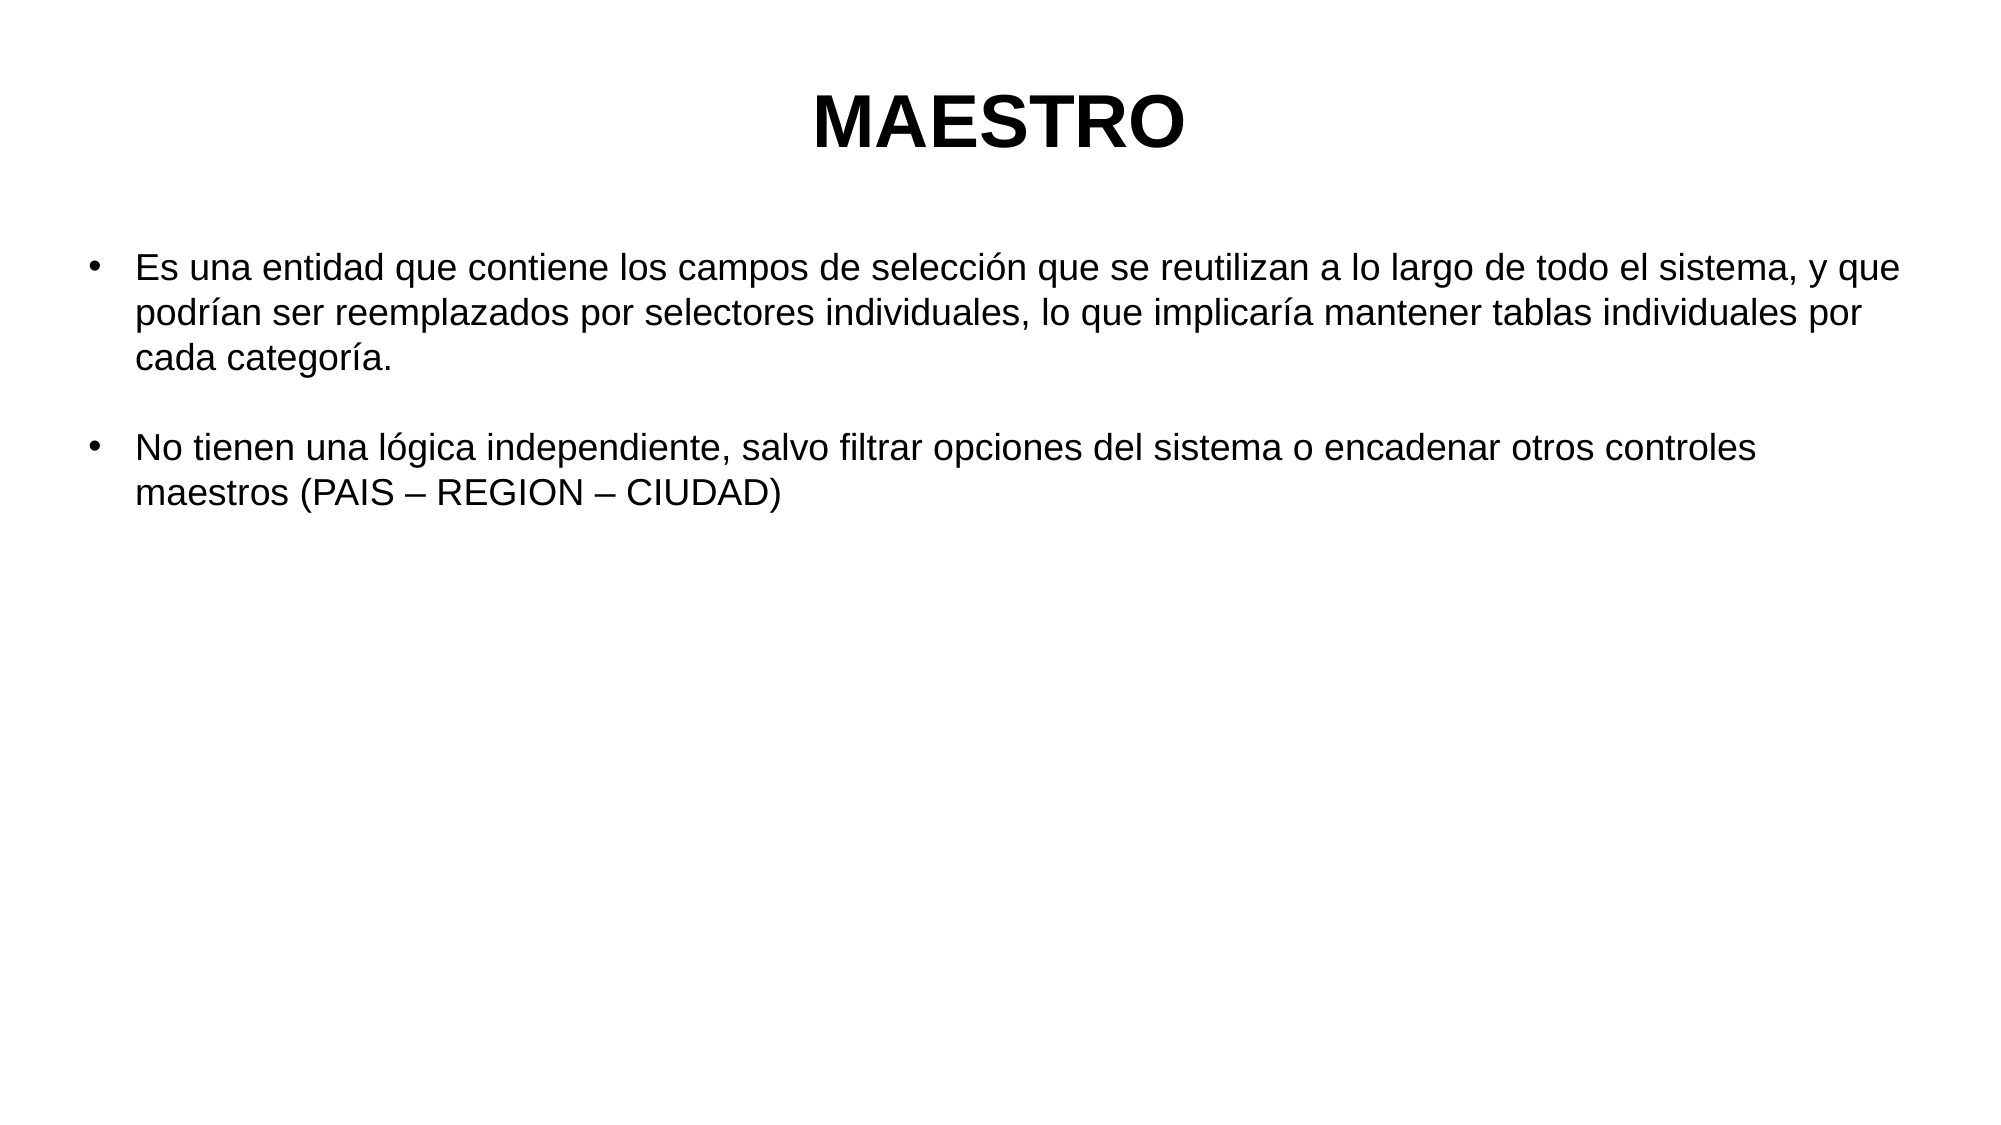

# MAESTRO
Es una entidad que contiene los campos de selección que se reutilizan a lo largo de todo el sistema, y que podrían ser reemplazados por selectores individuales, lo que implicaría mantener tablas individuales por cada categoría.

No tienen una lógica independiente, salvo filtrar opciones del sistema o encadenar otros controles maestros (PAIS – REGION – CIUDAD)